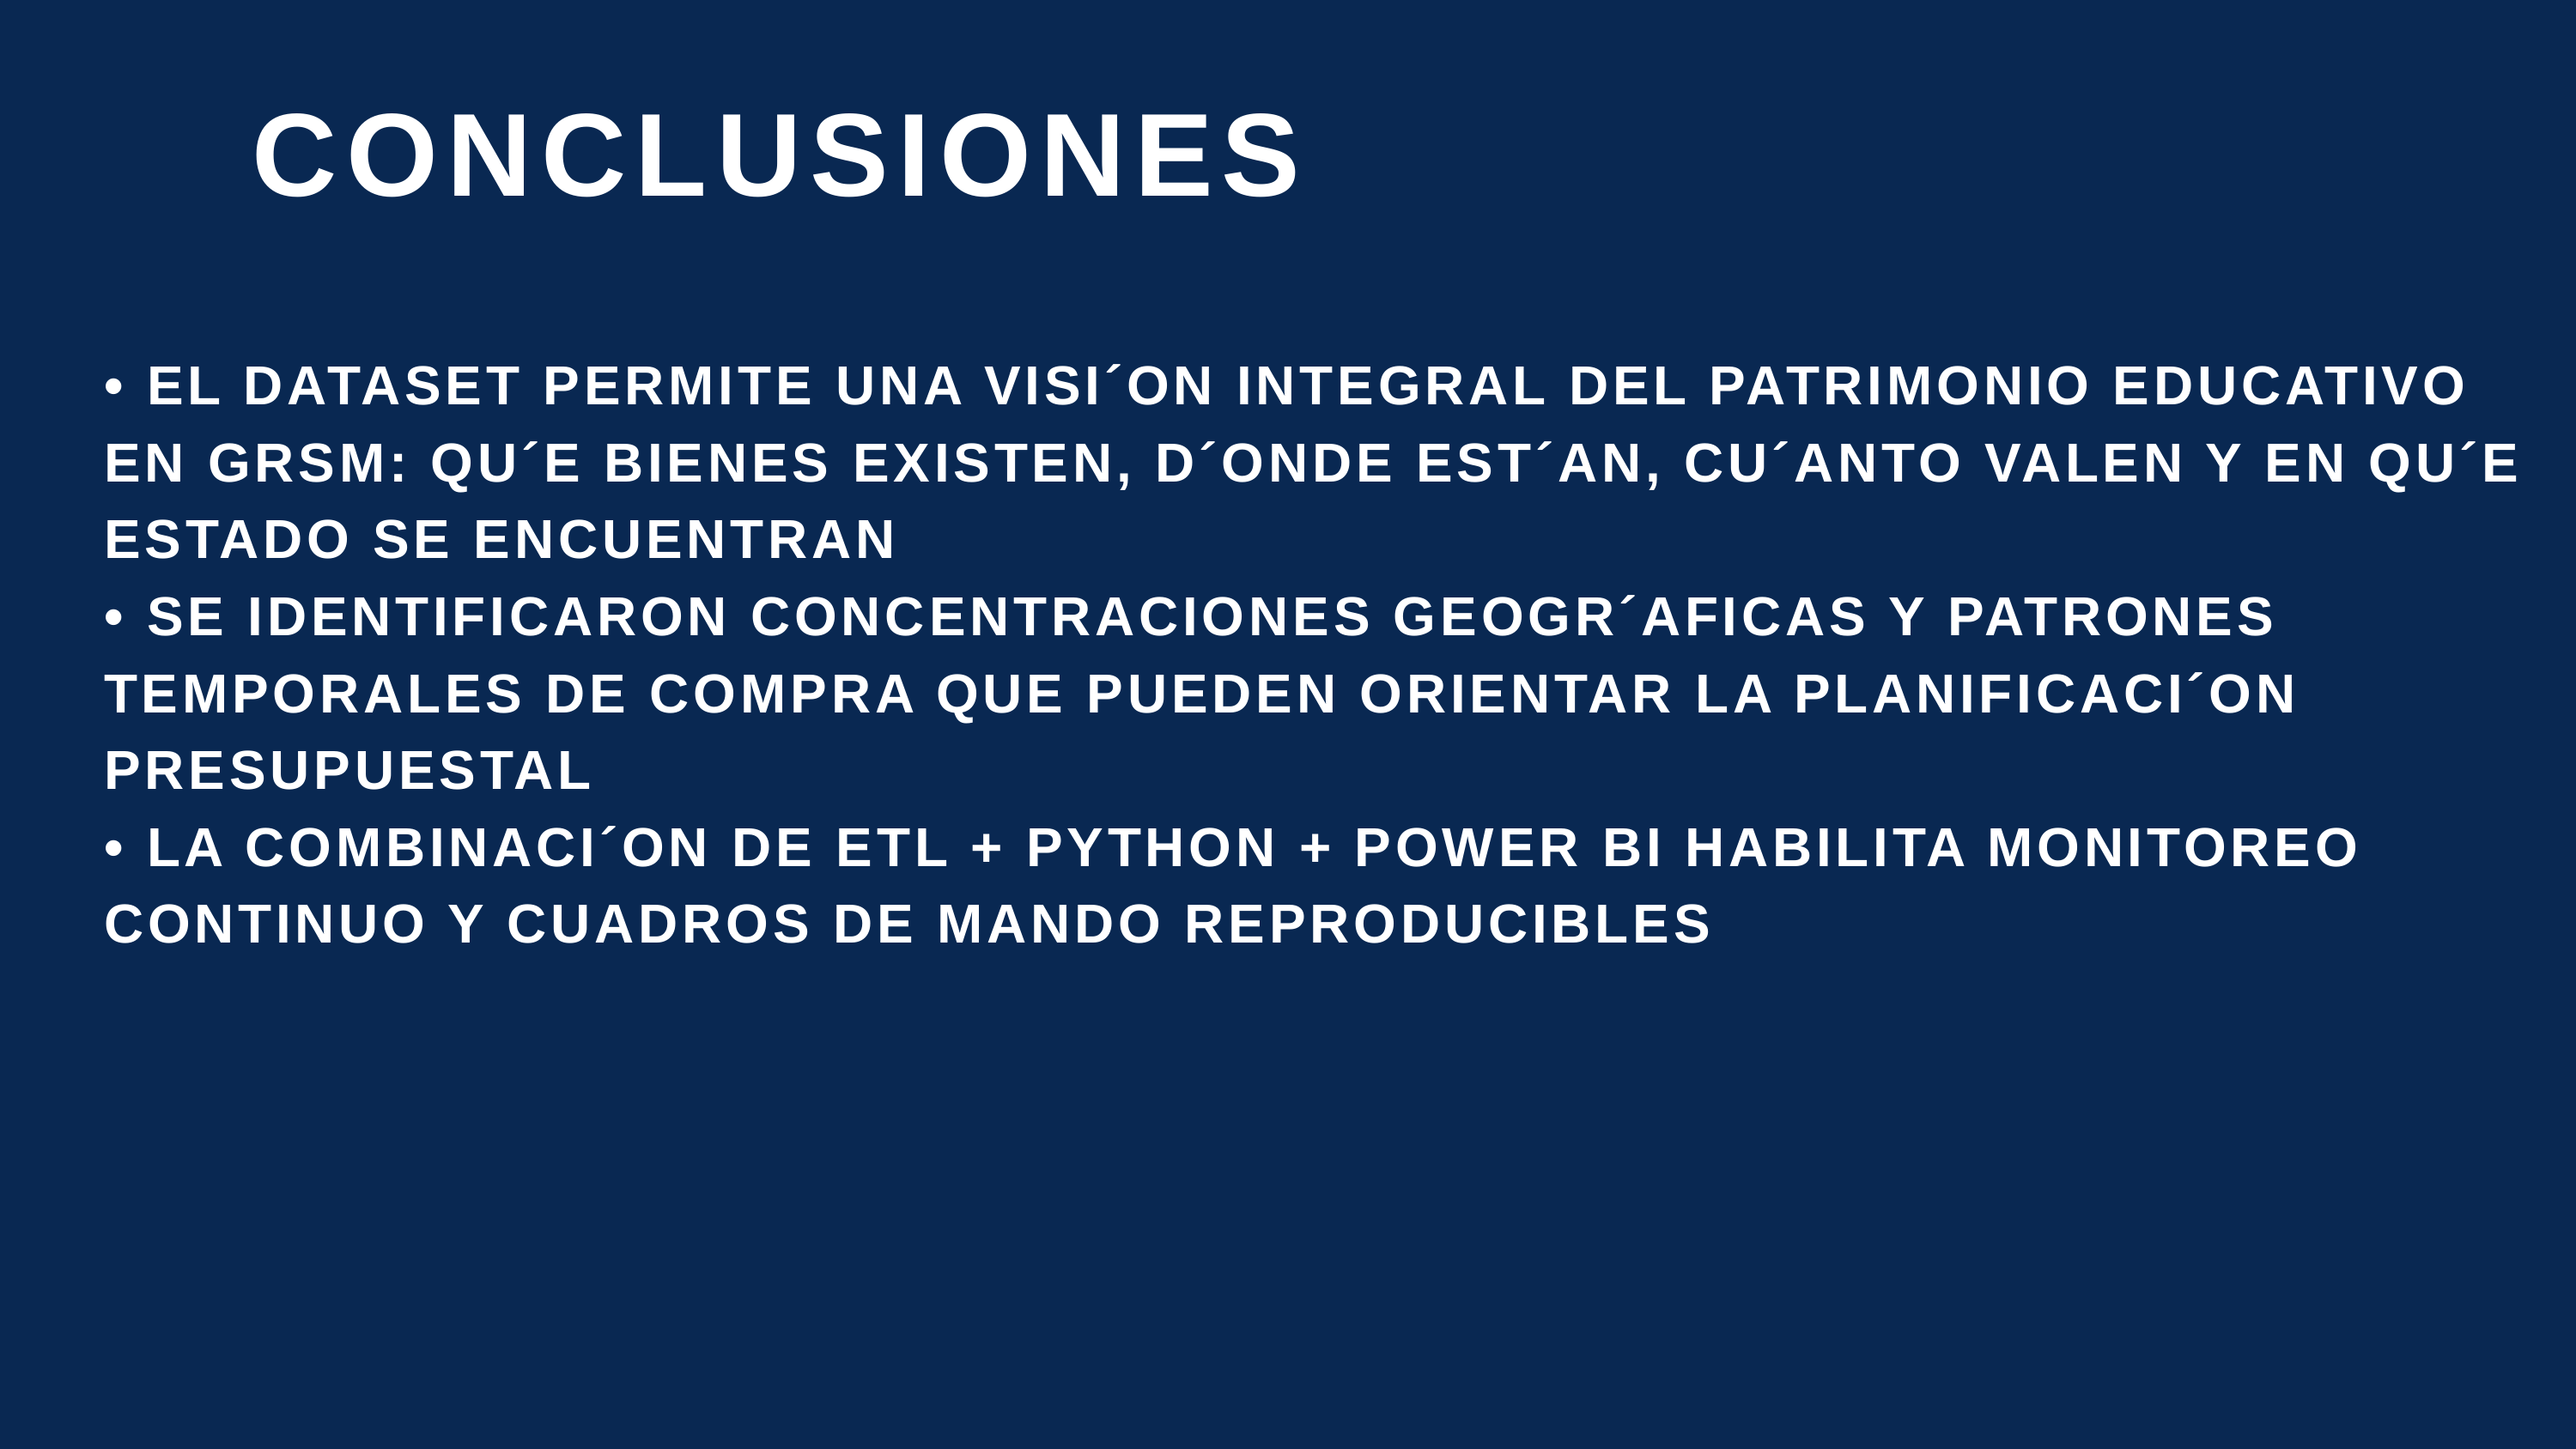

CONCLUSIONES
• EL DATASET PERMITE UNA VISI´ON INTEGRAL DEL PATRIMONIO EDUCATIVO EN GRSM: QU´E BIENES EXISTEN, D´ONDE EST´AN, CU´ANTO VALEN Y EN QU´E ESTADO SE ENCUENTRAN
• SE IDENTIFICARON CONCENTRACIONES GEOGR´AFICAS Y PATRONES TEMPORALES DE COMPRA QUE PUEDEN ORIENTAR LA PLANIFICACI´ON PRESUPUESTAL
• LA COMBINACI´ON DE ETL + PYTHON + POWER BI HABILITA MONITOREO CONTINUO Y CUADROS DE MANDO REPRODUCIBLES